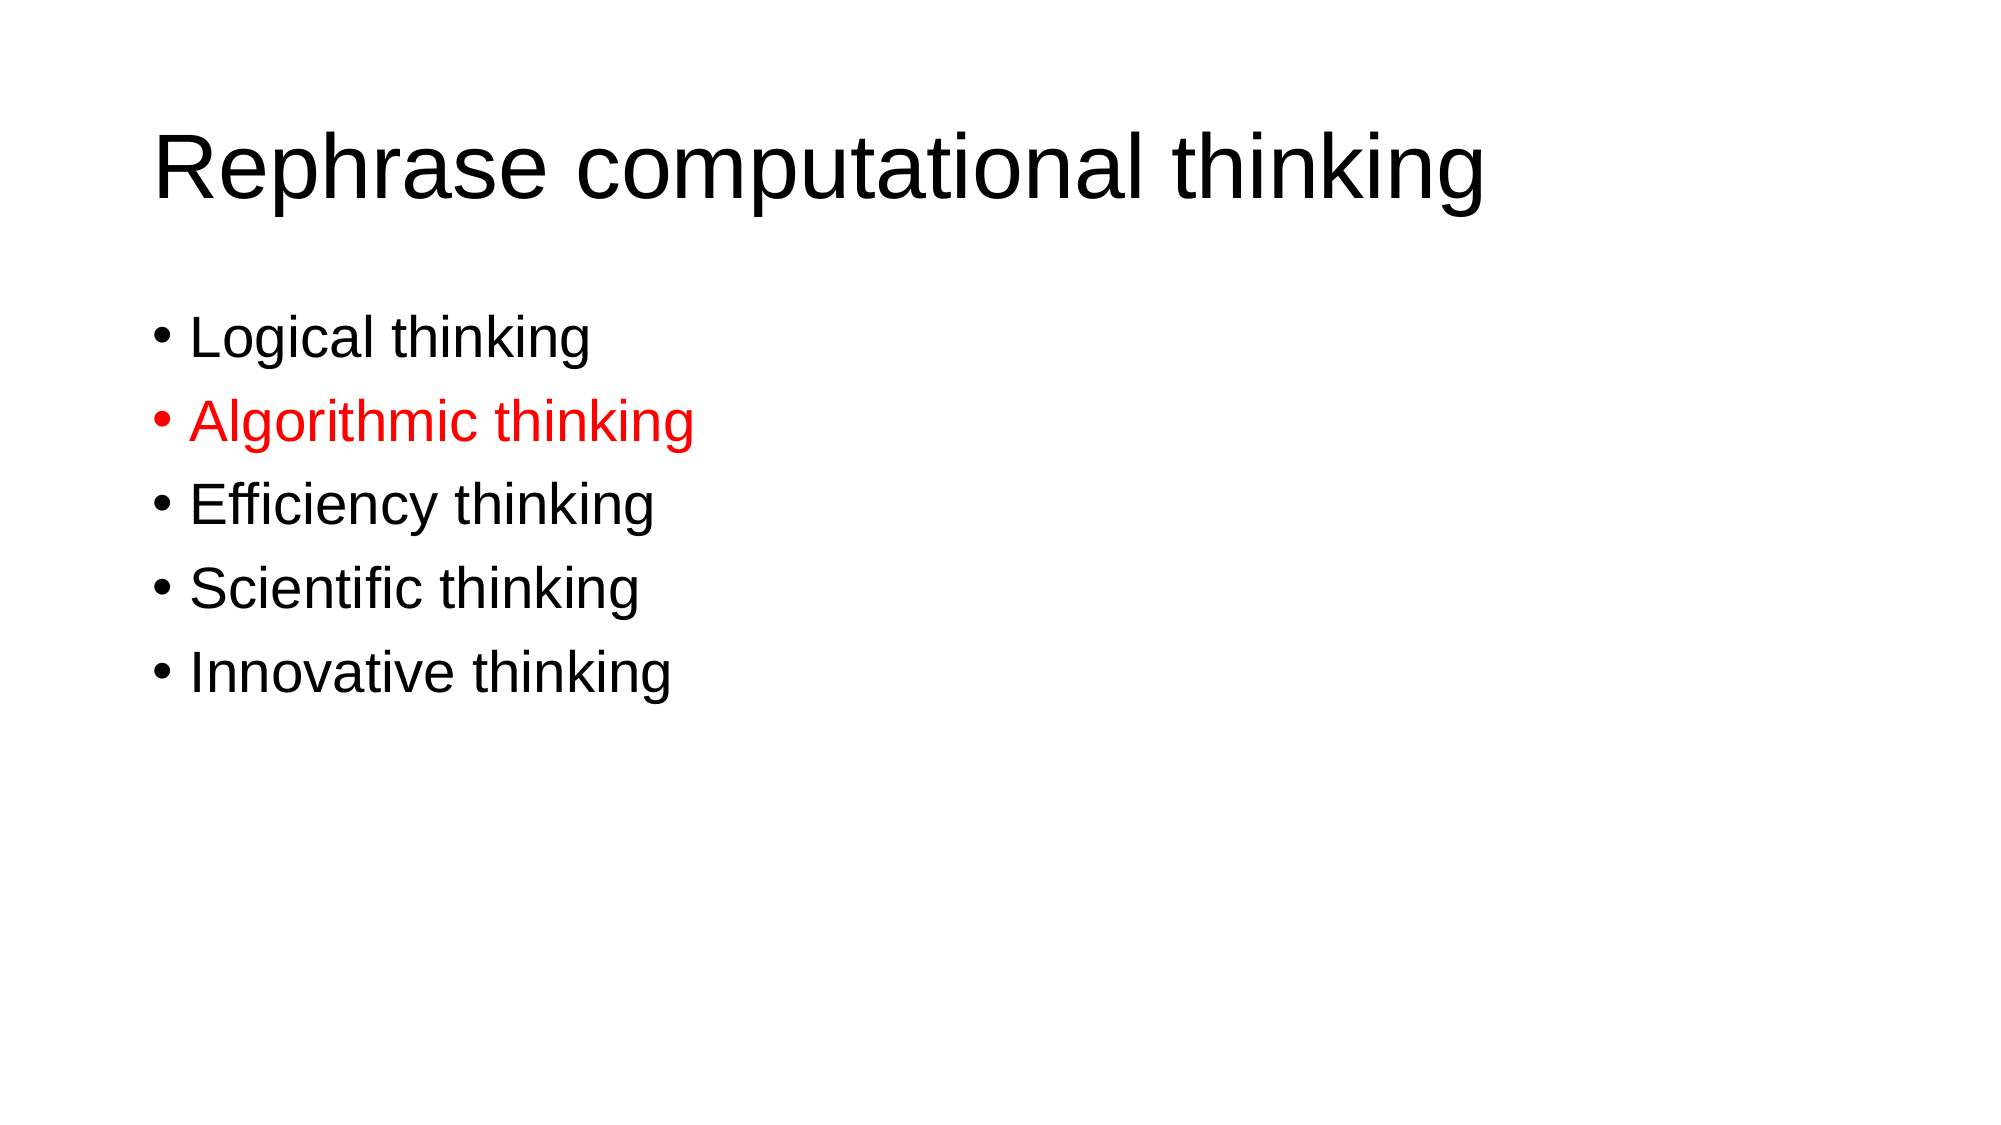

# Rephrase computational thinking
Logical thinking
Algorithmic thinking
Efficiency thinking
Scientific thinking
Innovative thinking